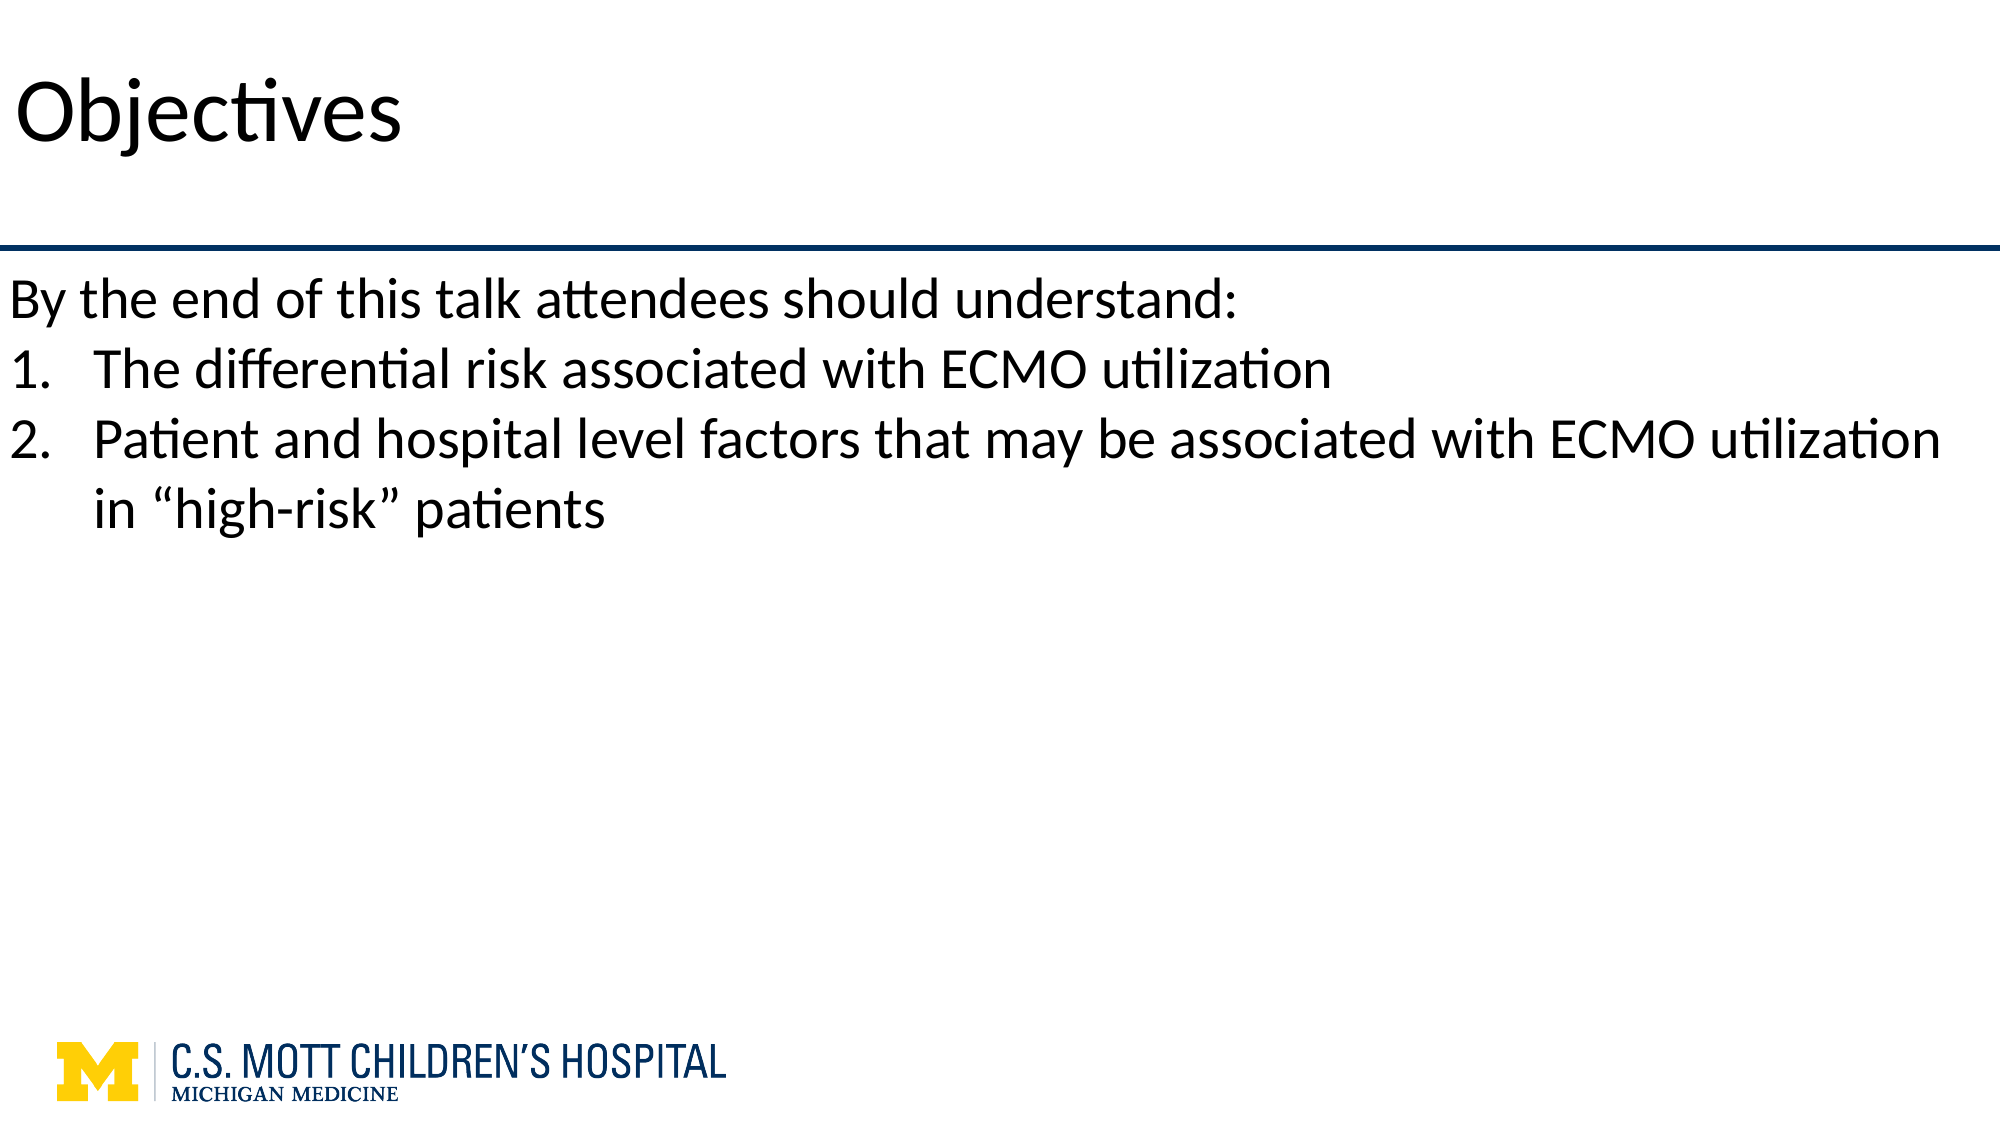

# Objectives
By the end of this talk attendees should understand:
The differential risk associated with ECMO utilization
Patient and hospital level factors that may be associated with ECMO utilization in “high-risk” patients